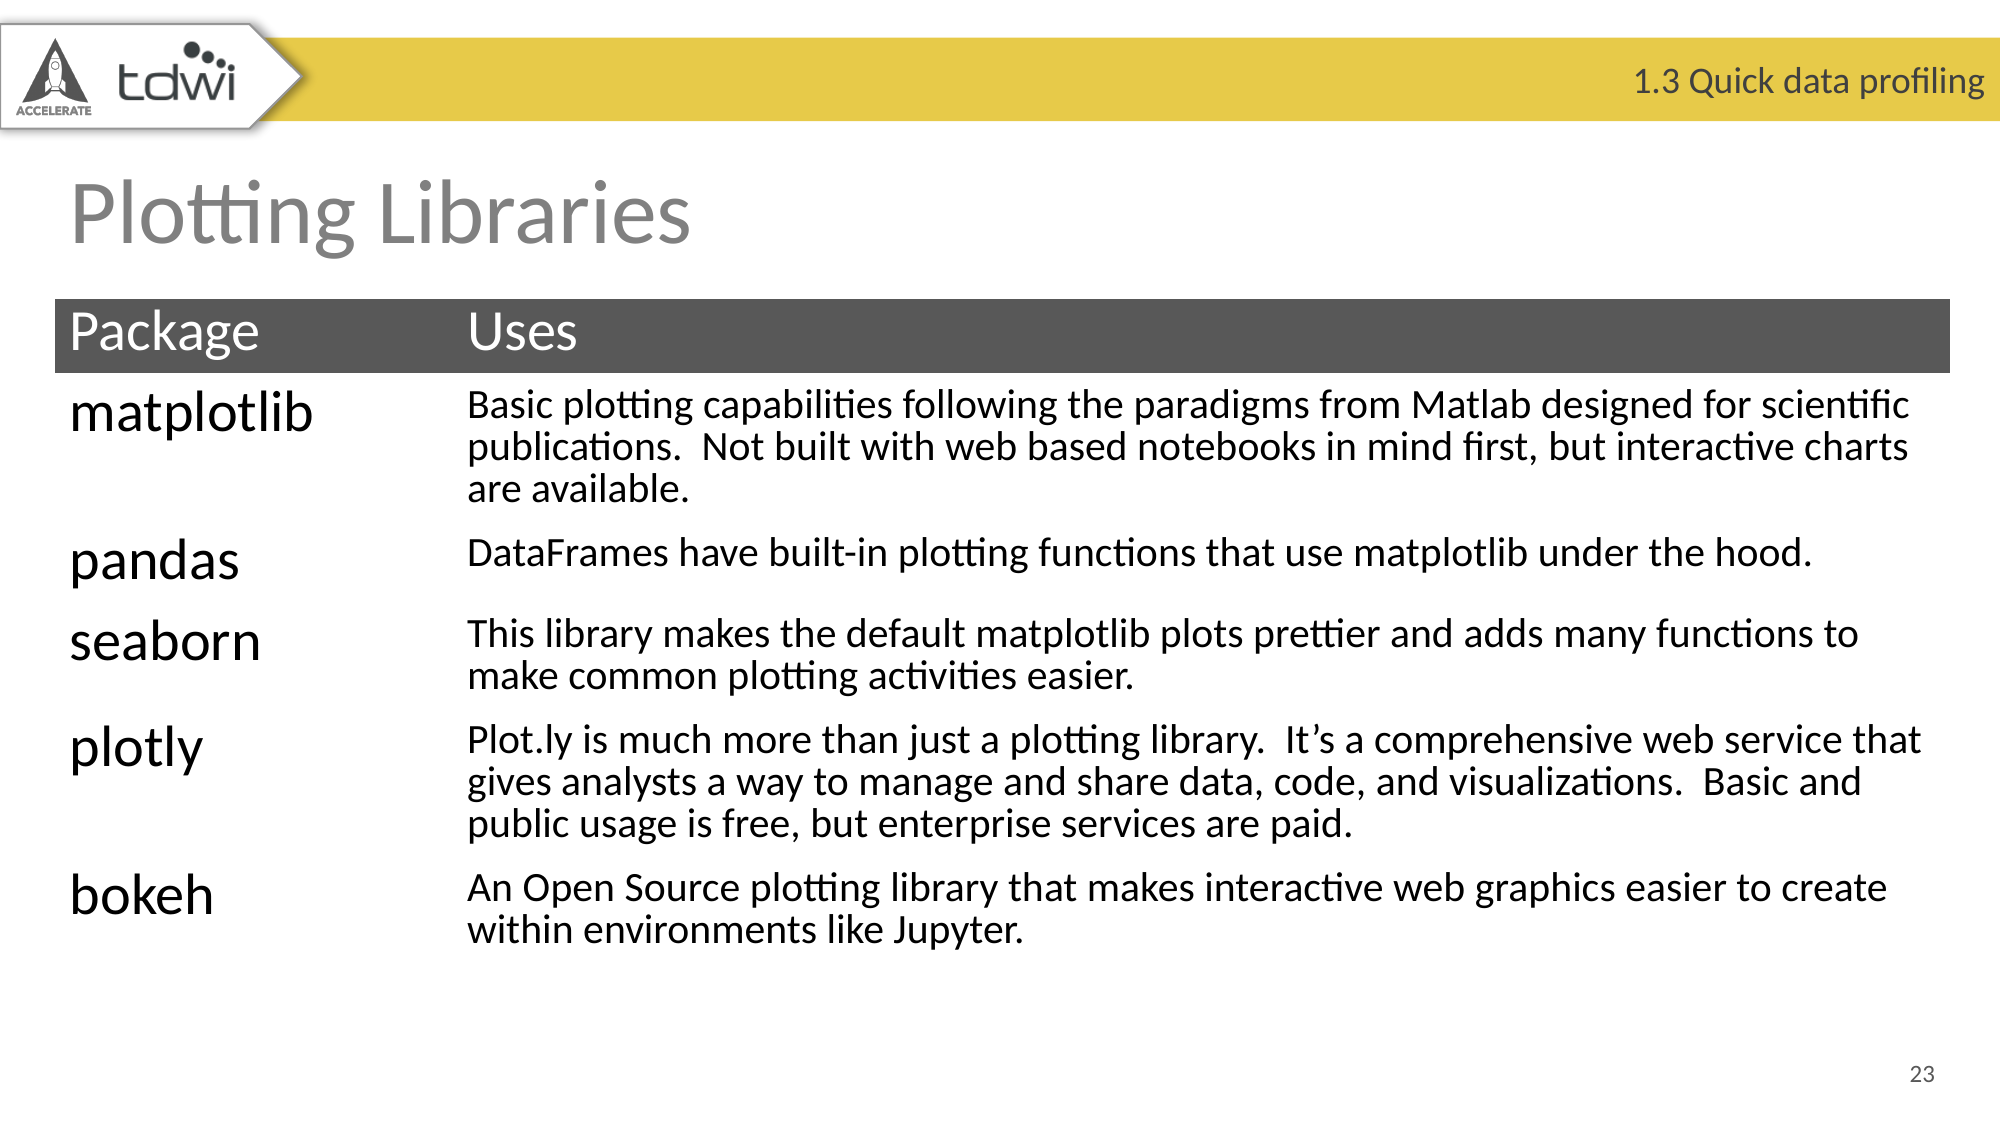

1.3 Quick data profiling
# Plotting Libraries
| Package | Uses |
| --- | --- |
| matplotlib | Basic plotting capabilities following the paradigms from Matlab designed for scientific publications. Not built with web based notebooks in mind first, but interactive charts are available. |
| pandas | DataFrames have built-in plotting functions that use matplotlib under the hood. |
| seaborn | This library makes the default matplotlib plots prettier and adds many functions to make common plotting activities easier. |
| plotly | Plot.ly is much more than just a plotting library. It’s a comprehensive web service that gives analysts a way to manage and share data, code, and visualizations. Basic and public usage is free, but enterprise services are paid. |
| bokeh | An Open Source plotting library that makes interactive web graphics easier to create within environments like Jupyter. |
23